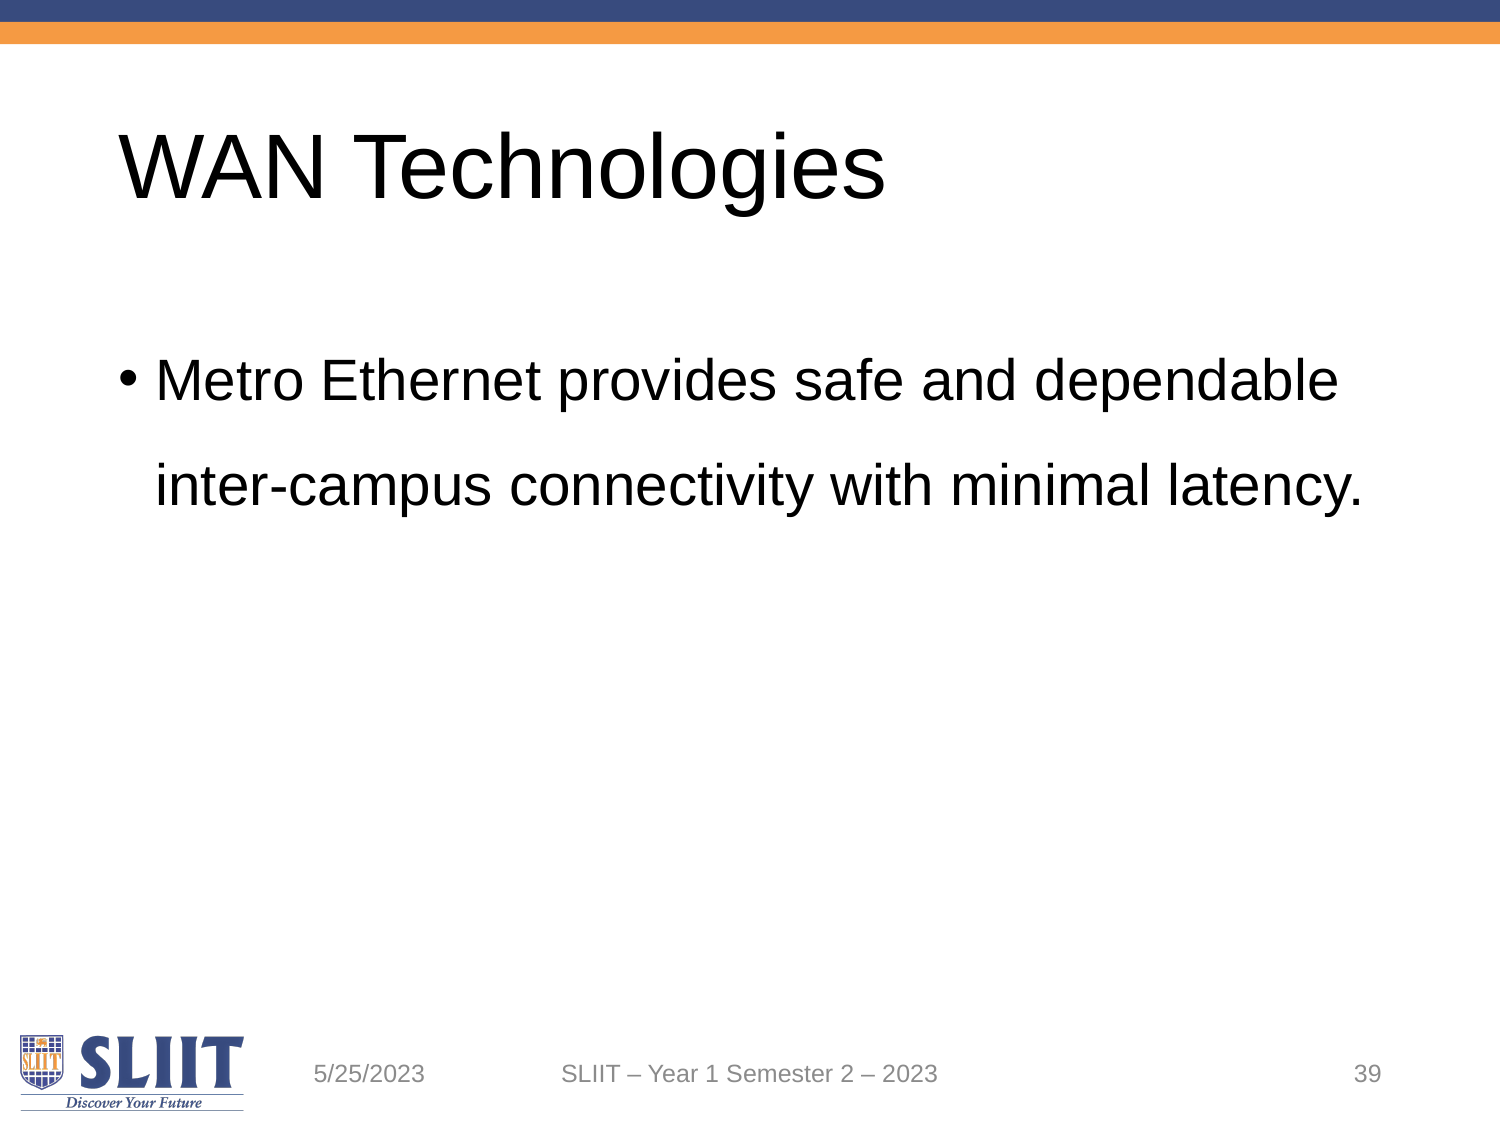

# WAN Technologies
Metro Ethernet provides safe and dependable inter-campus connectivity with minimal latency.
5/25/2023
SLIIT – Year 1 Semester 2 – 2023
39